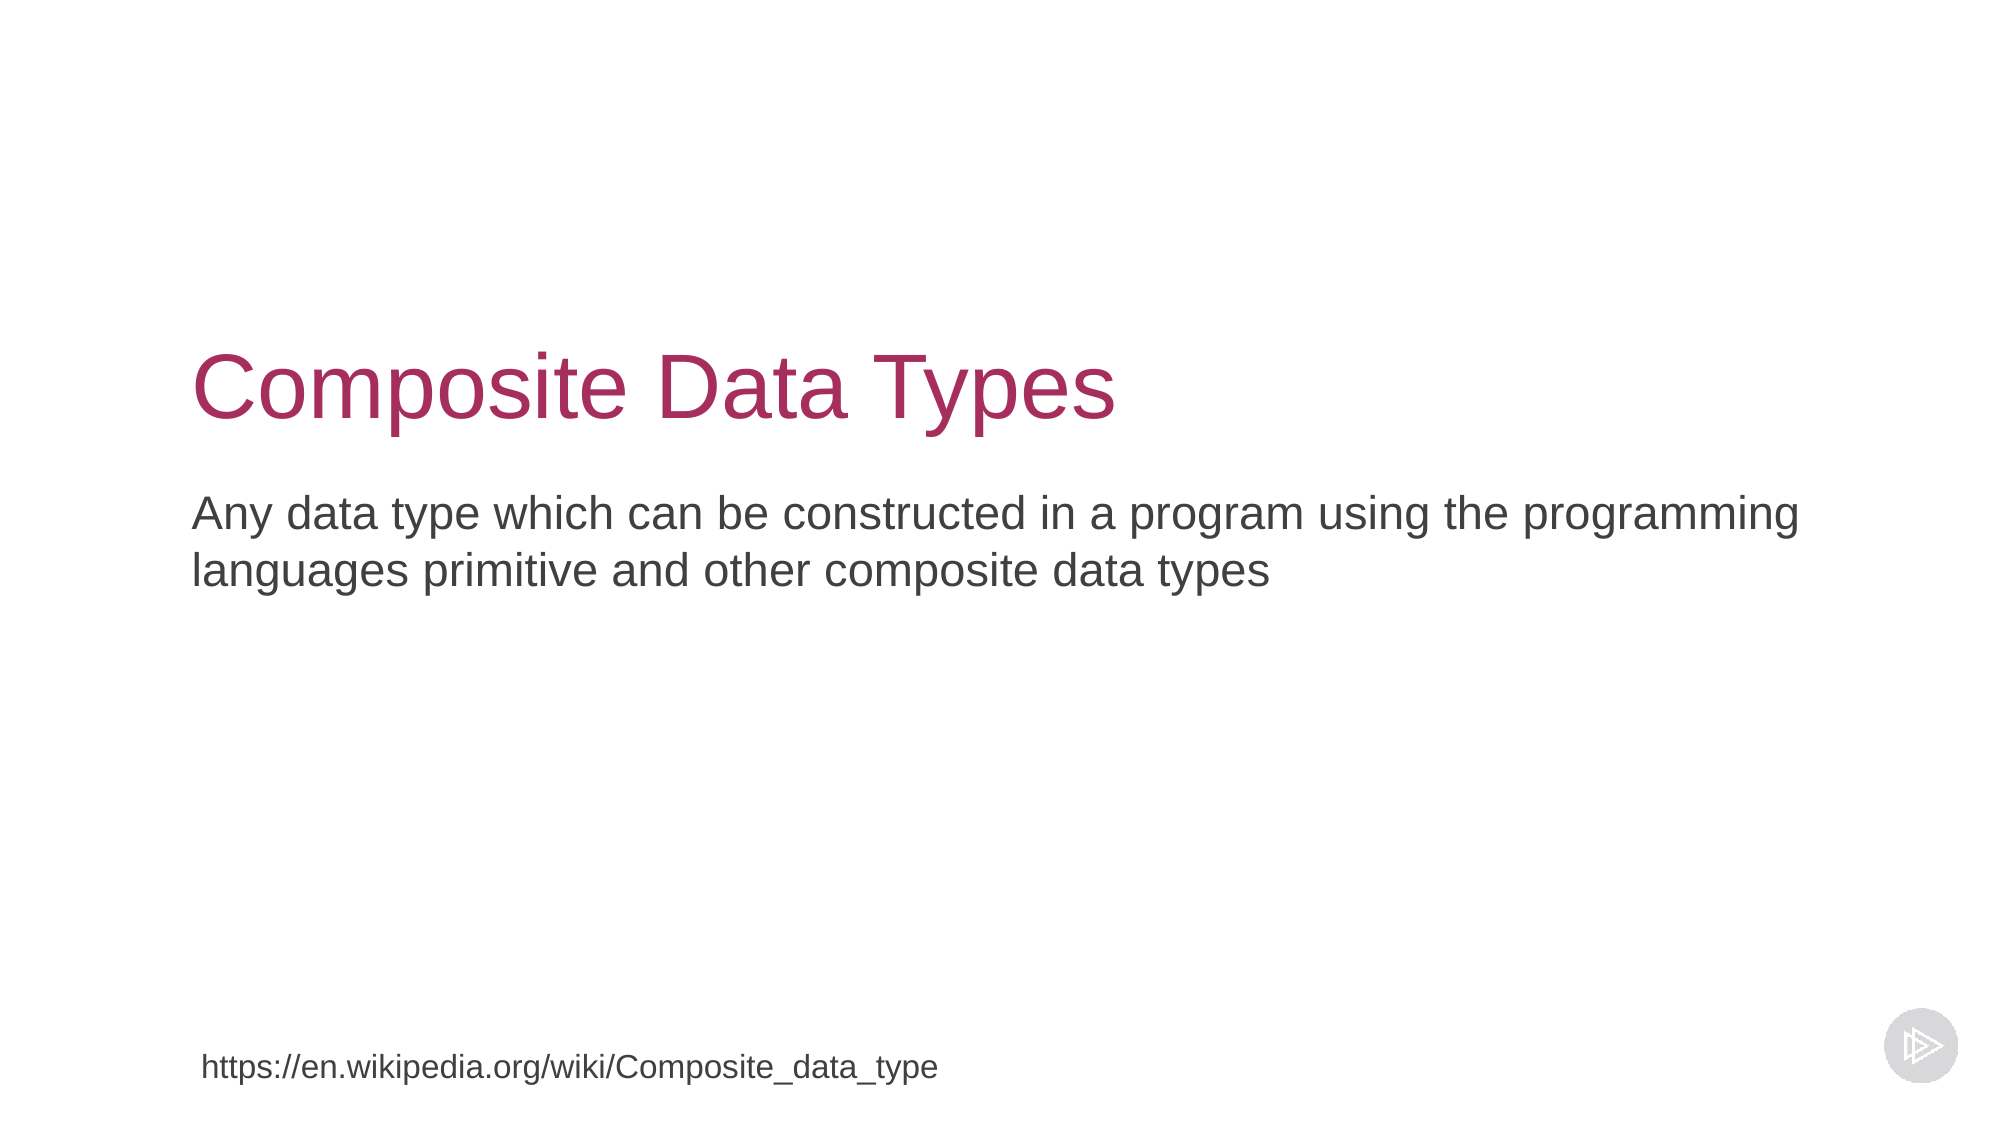

# Composite Data Types
Any data type which can be constructed in a program using the programming languages primitive and other composite data types
https://en.wikipedia.org/wiki/Composite_data_type